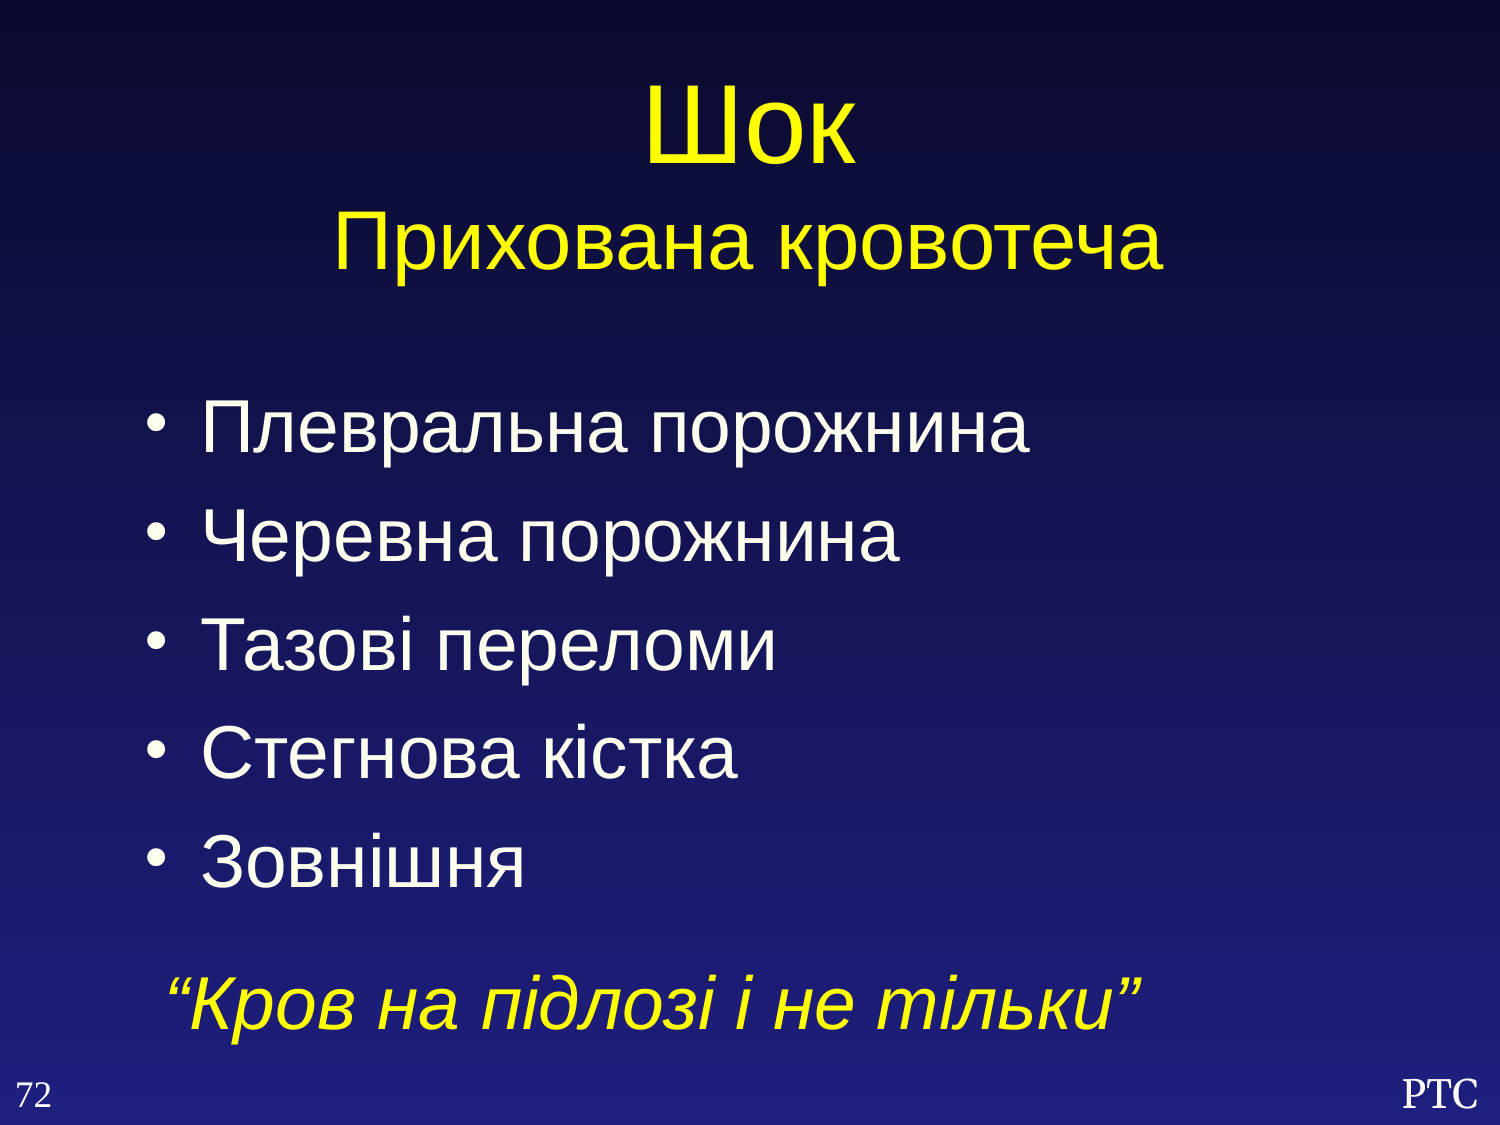

Шок
Прихована кровотеча
Плевральна порожнина
Черевна порожнина
Тазові переломи
Стегнова кістка
Зовнішня

 “Кров на підлозі і не тільки”
72